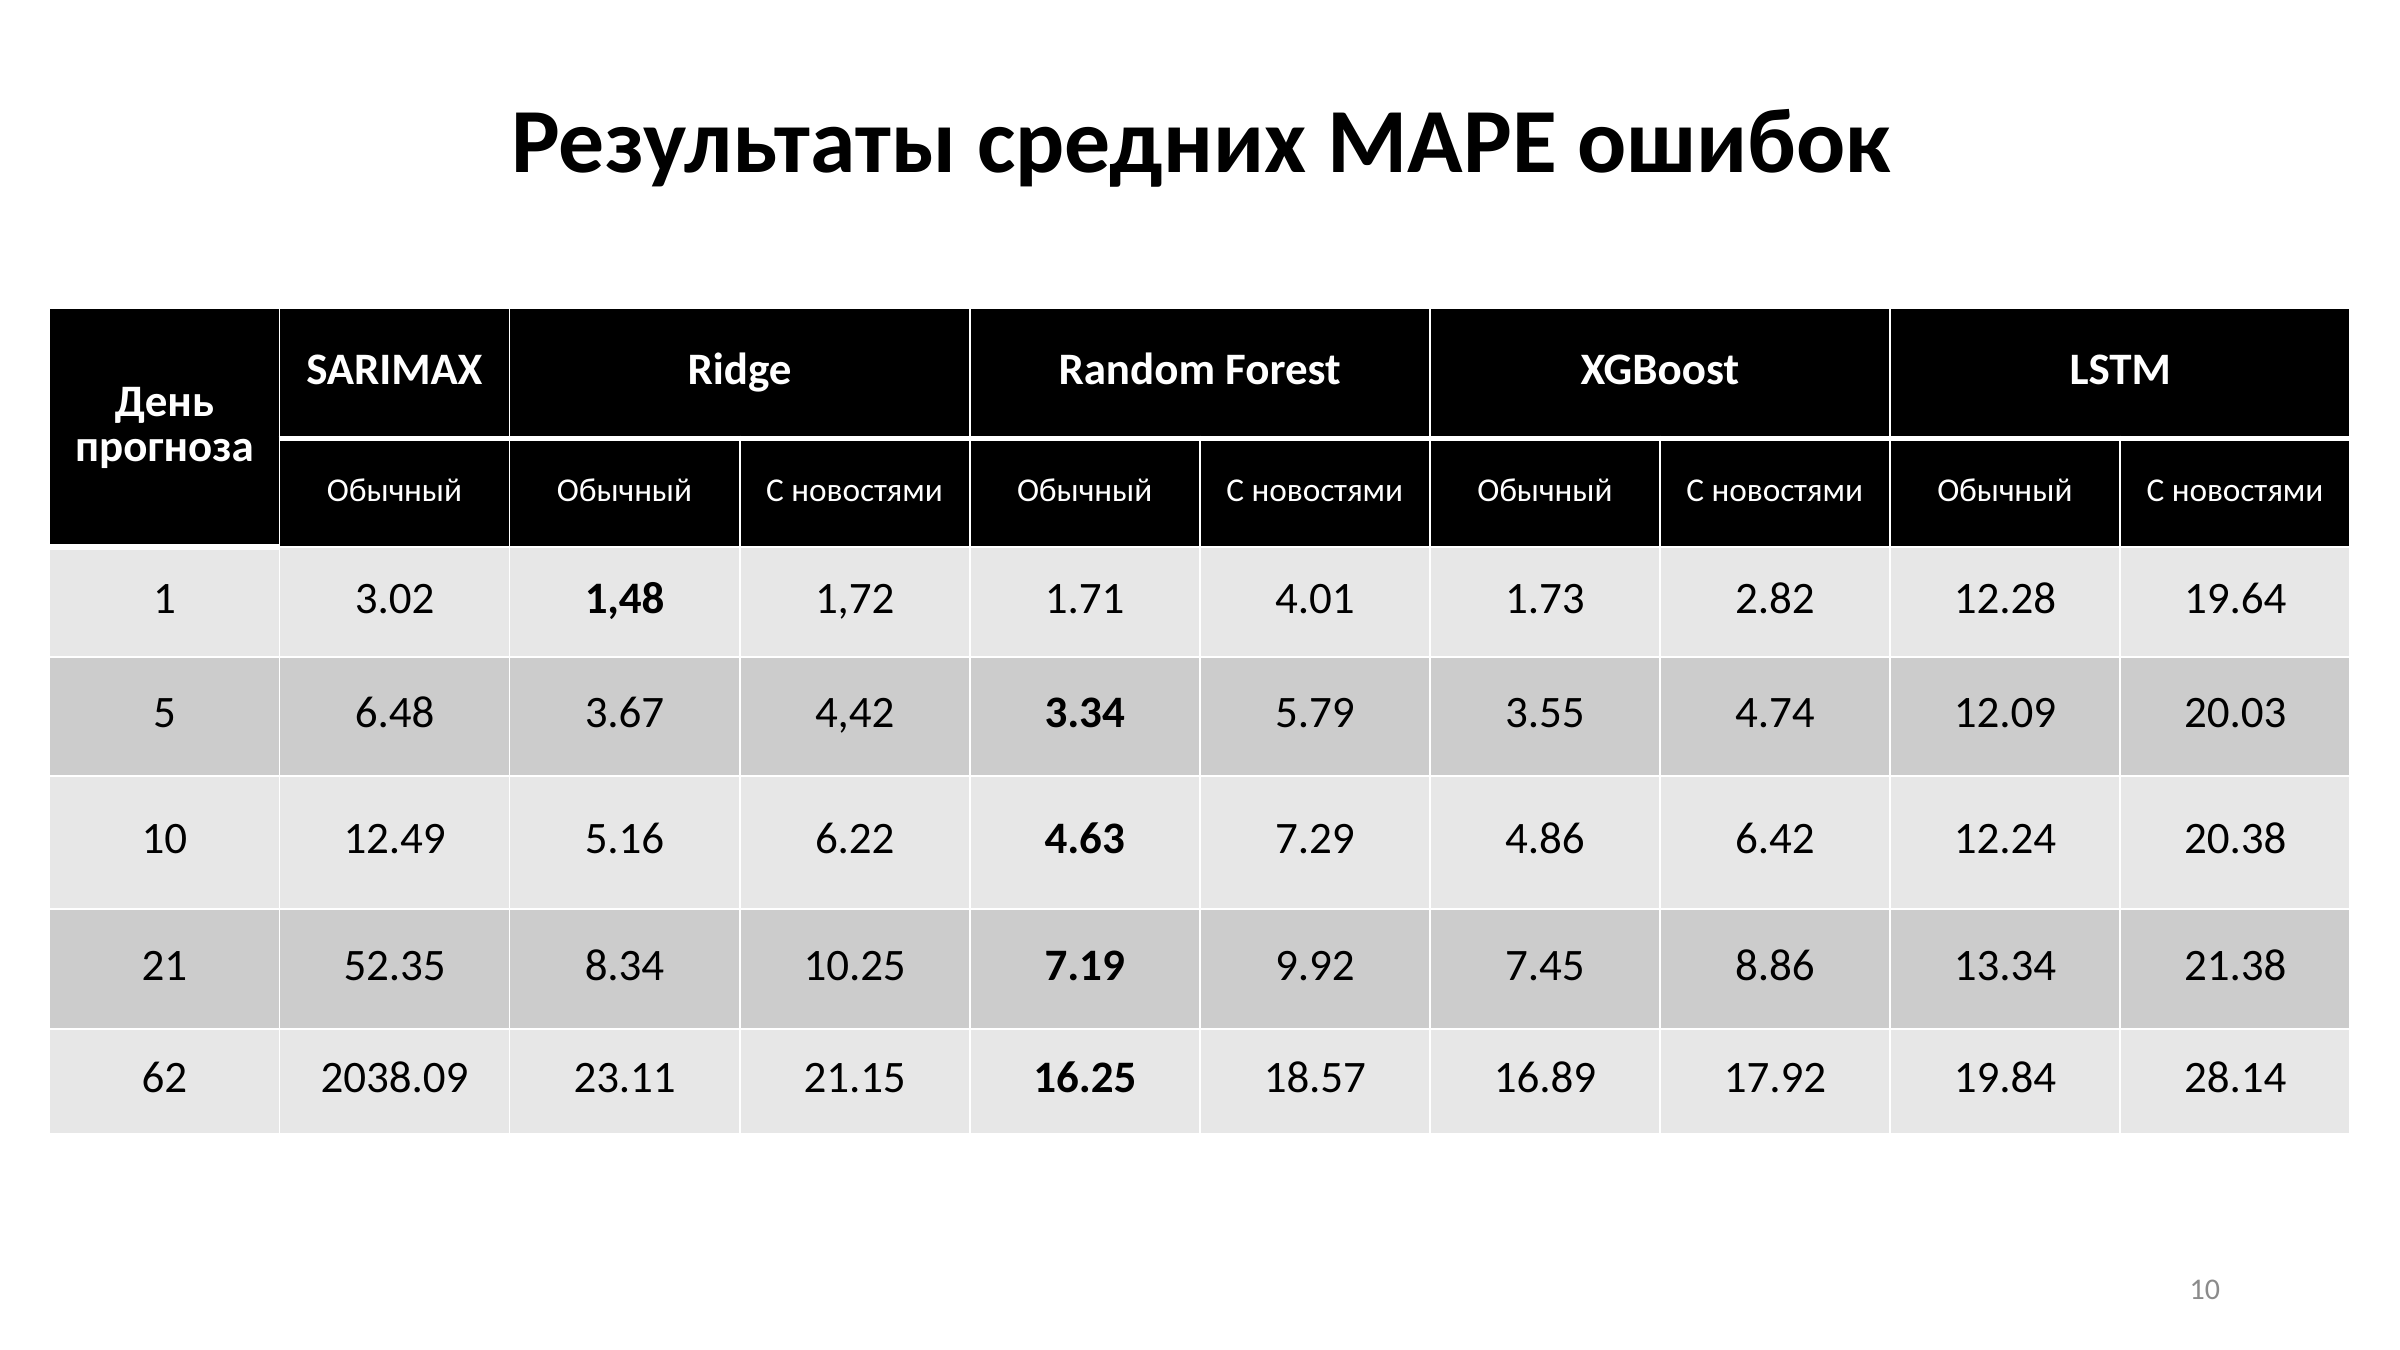

Результаты средних MAPE ошибок
| День прогноза | SARIMAX | Ridge |  | Random Forest |  | XGBoost |  | LSTM |  |
| --- | --- | --- | --- | --- | --- | --- | --- | --- | --- |
|  | Обычный | Обычный | С новостями | Обычный | С новостями | Обычный | С новостями | Обычный | С новостями |
| 1 | 3.02 | 1,48 | 1,72 | 1.71 | 4.01 | 1.73 | 2.82 | 12.28 | 19.64 |
| 5 | 6.48 | 3.67 | 4,42 | 3.34 | 5.79 | 3.55 | 4.74 | 12.09 | 20.03 |
| 10 | 12.49 | 5.16 | 6.22 | 4.63 | 7.29 | 4.86 | 6.42 | 12.24 | 20.38 |
| 21 | 52.35 | 8.34 | 10.25 | 7.19 | 9.92 | 7.45 | 8.86 | 13.34 | 21.38 |
| 62 | 2038.09 | 23.11 | 21.15 | 16.25 | 18.57 | 16.89 | 17.92 | 19.84 | 28.14 |
10